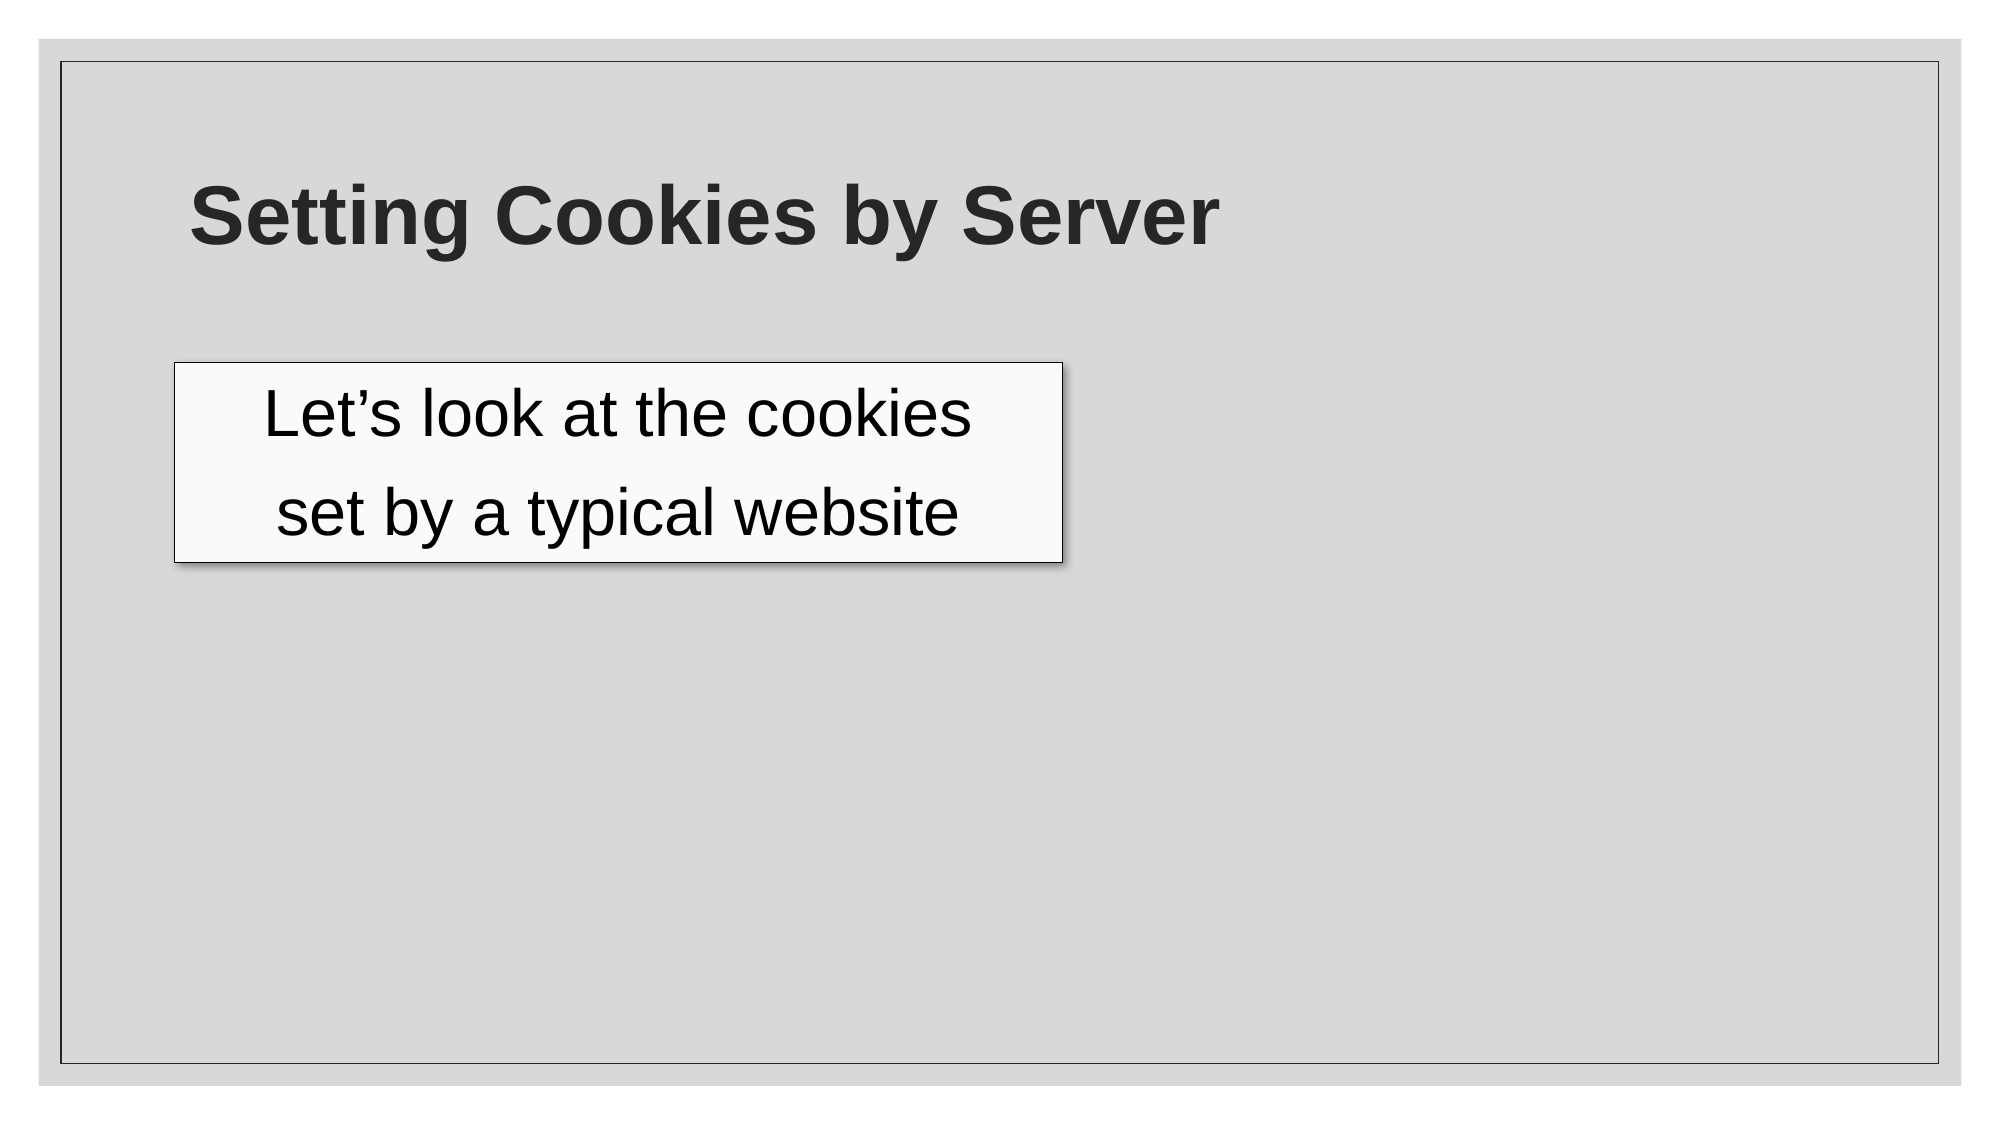

# Setting Cookies by Server
Let’s look at the cookies
set by a typical website
33